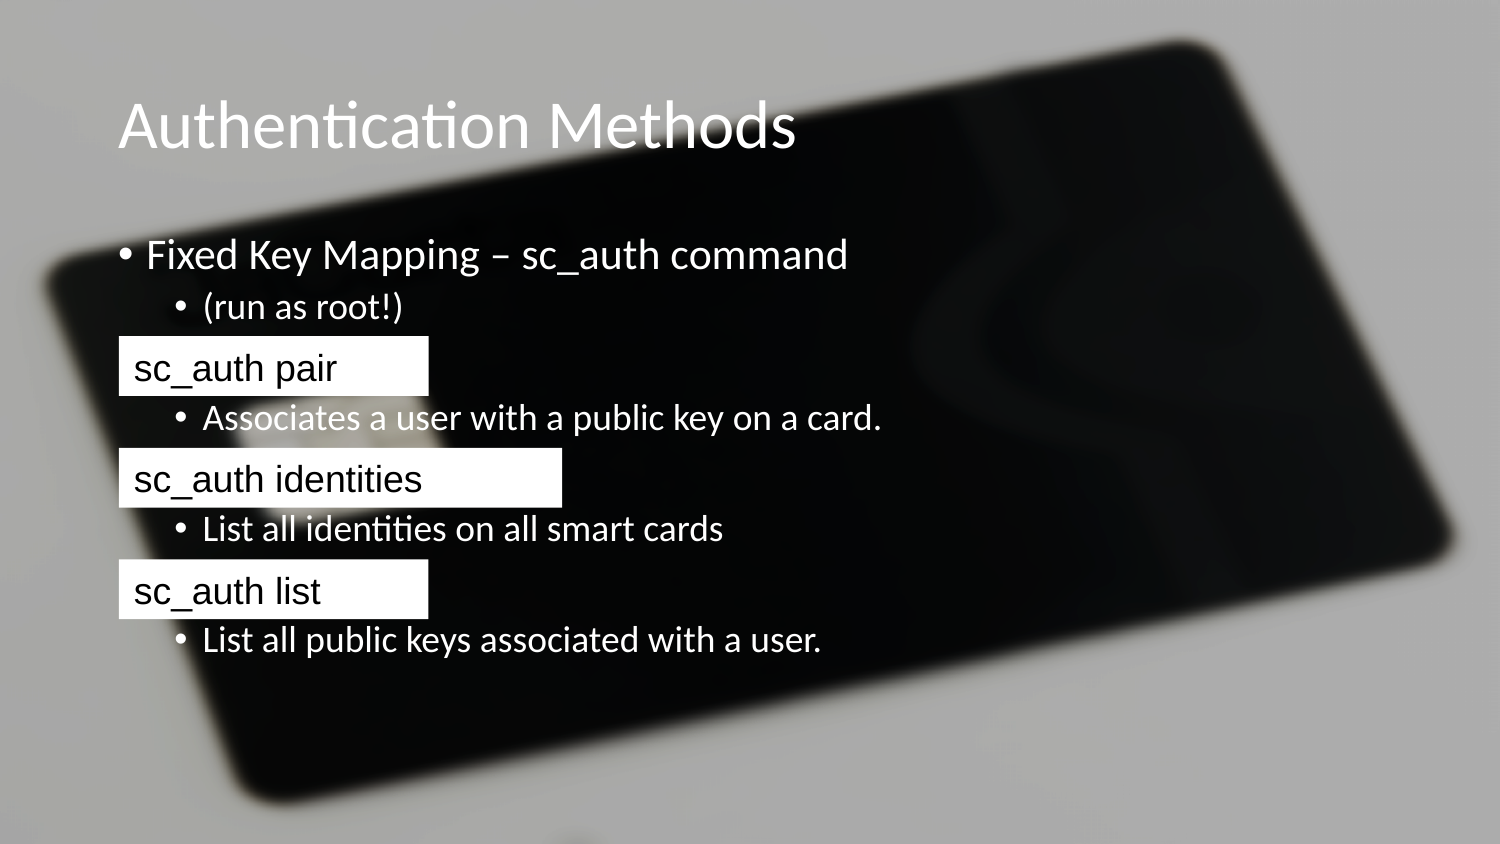

# Authentication Methods
Fixed Key Mapping – sc_auth command
(run as root!)
sc_auth hash
Associates a user with a public key on a card.
S
List all identities on all smart cards
sc_auth list
List all public keys associated with a user.

sc_auth pair
sc_auth identities
sc_auth list